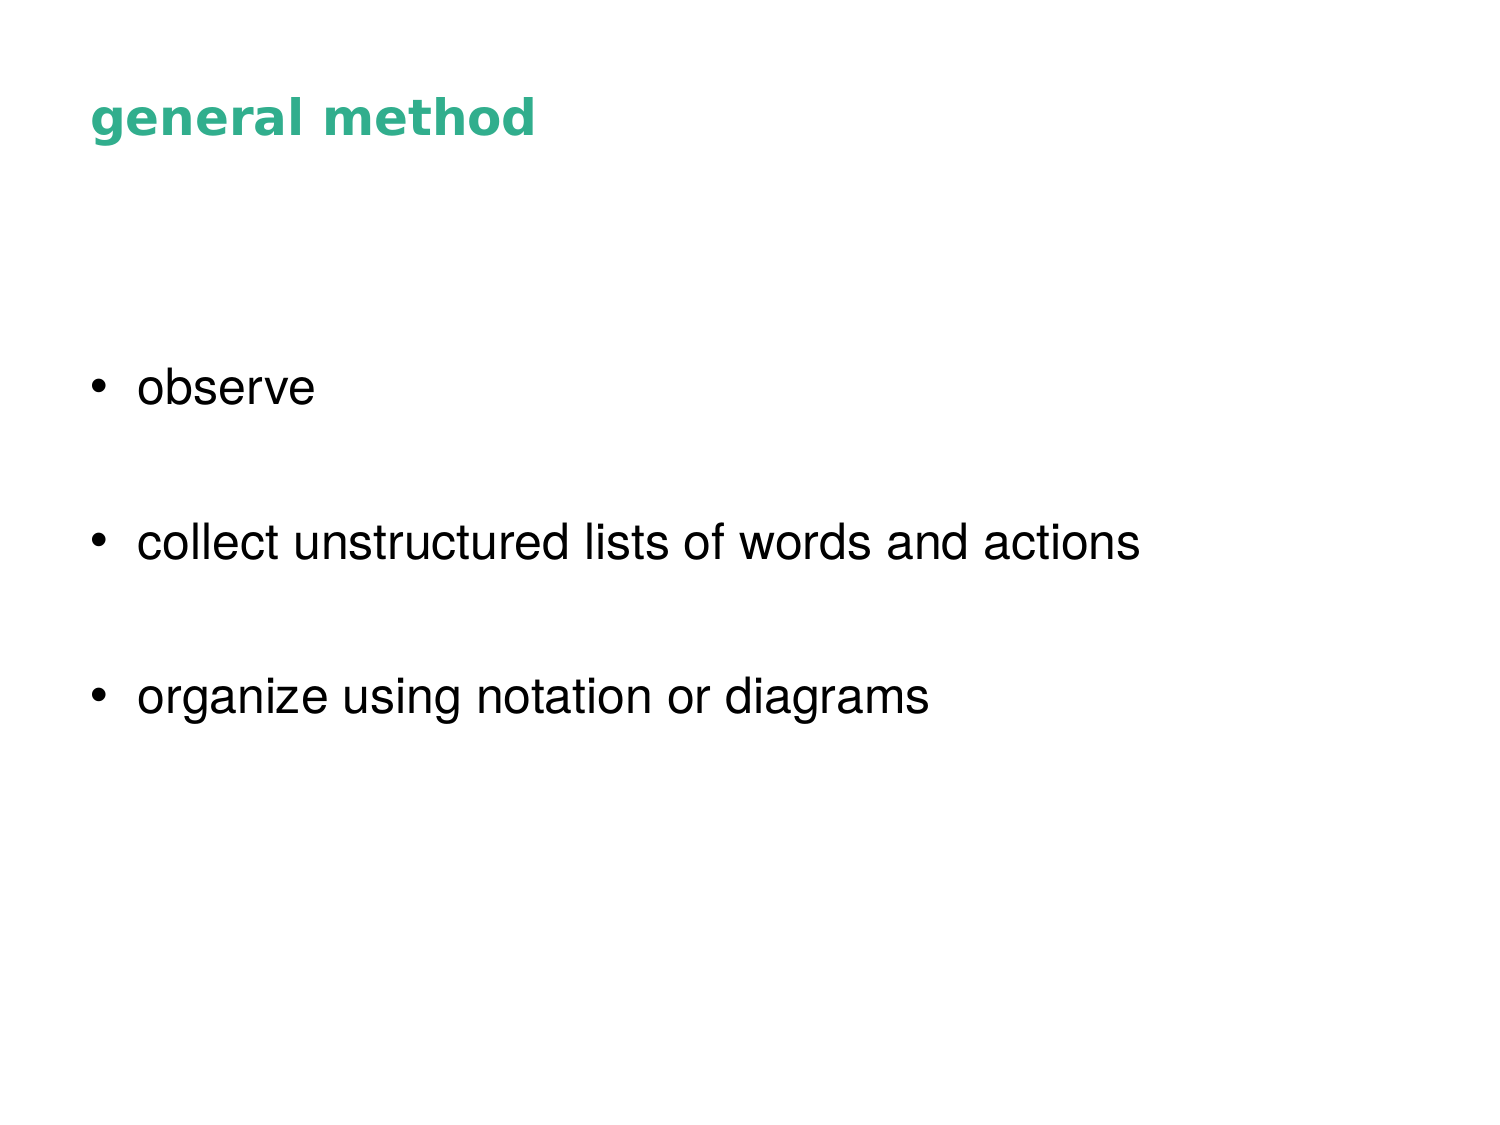

# general method

observe

collect unstructured lists of words and actions

organize using notation or diagrams